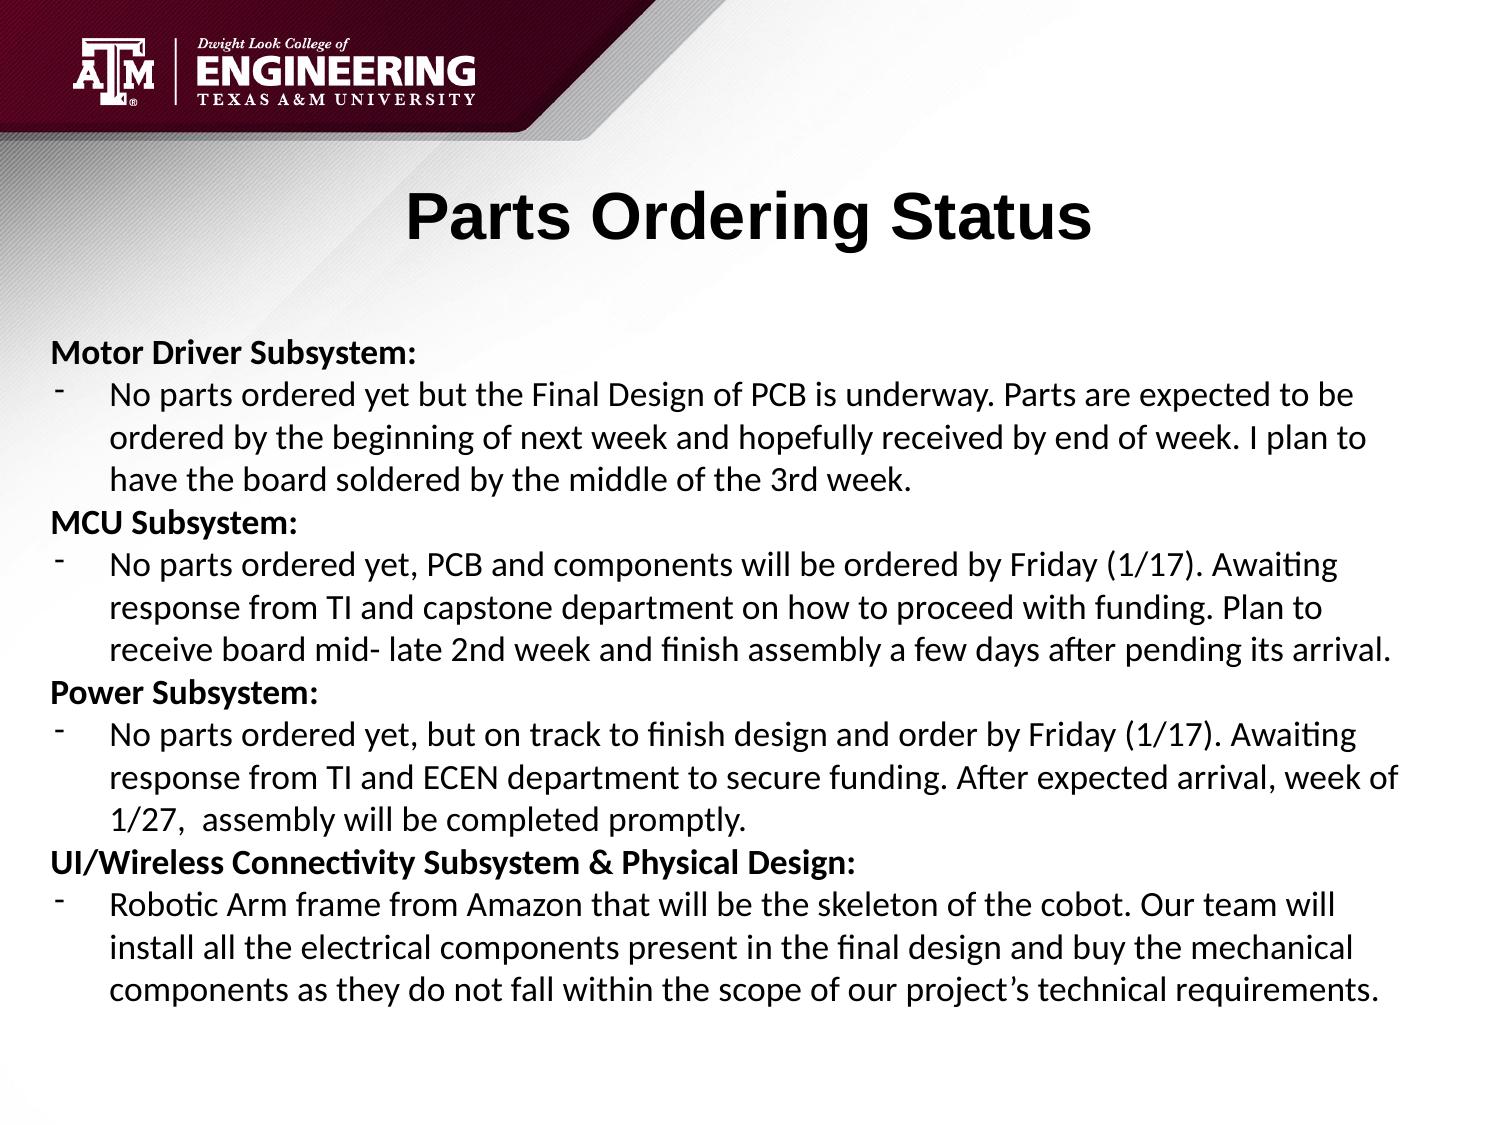

# Parts Ordering Status
  Motor Driver Subsystem:
No parts ordered yet but the Final Design of PCB is underway. Parts are expected to be ordered by the beginning of next week and hopefully received by end of week. I plan to have the board soldered by the middle of the 3rd week.
  MCU Subsystem:
No parts ordered yet, PCB and components will be ordered by Friday (1/17). Awaiting response from TI and capstone department on how to proceed with funding. Plan to receive board mid- late 2nd week and finish assembly a few days after pending its arrival.
  Power Subsystem:
No parts ordered yet, but on track to finish design and order by Friday (1/17). Awaiting response from TI and ECEN department to secure funding. After expected arrival, week of 1/27,  assembly will be completed promptly.
  UI/Wireless Connectivity Subsystem & Physical Design:
Robotic Arm frame from Amazon that will be the skeleton of the cobot. Our team will install all the electrical components present in the final design and buy the mechanical components as they do not fall within the scope of our project’s technical requirements.